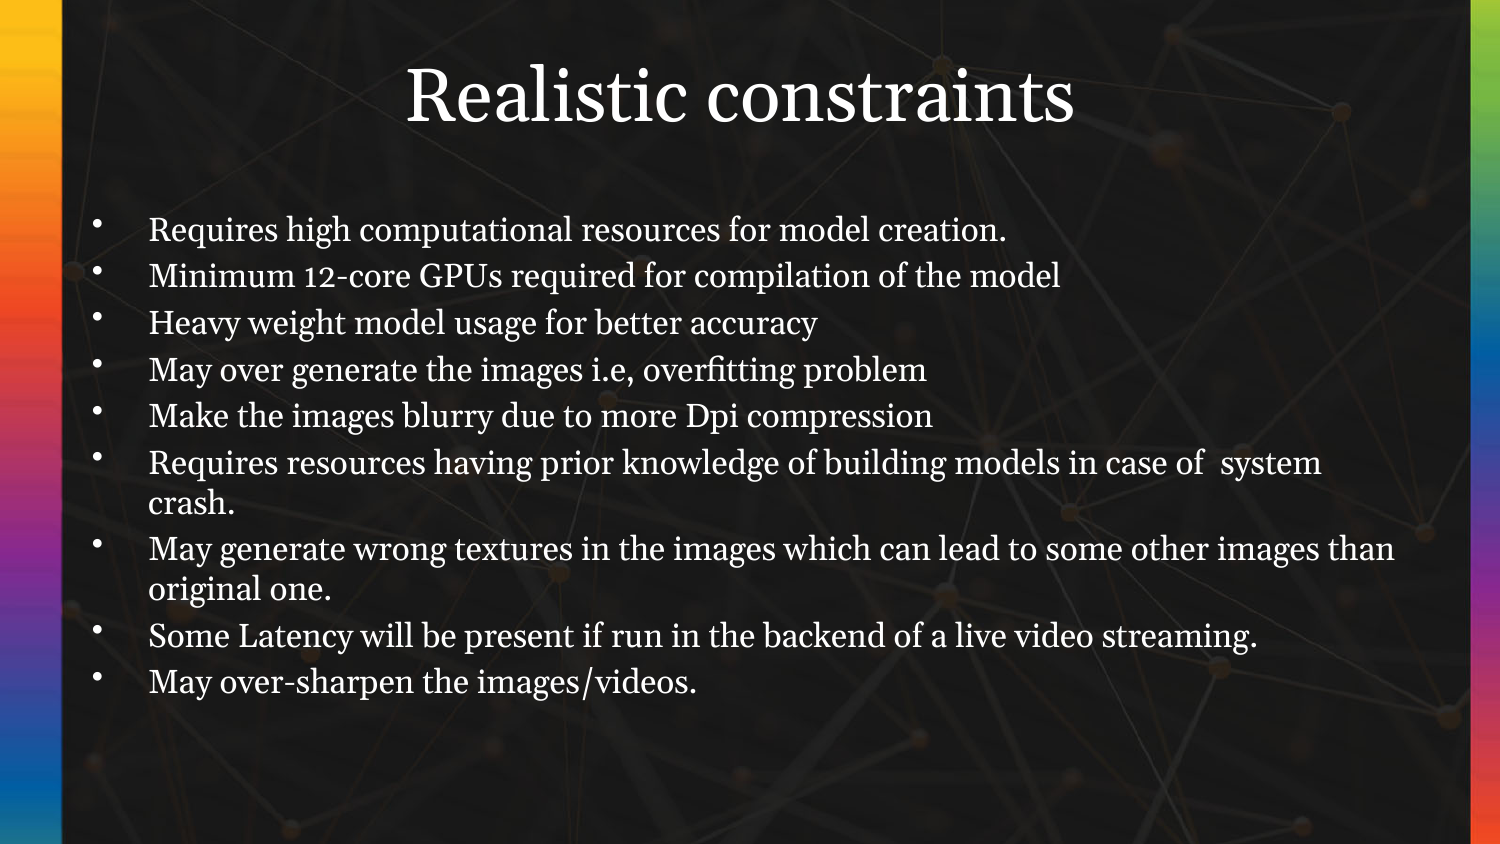

# Realistic constraints
Requires high computational resources for model creation.
Minimum 12-core GPUs required for compilation of the model
Heavy weight model usage for better accuracy
May over generate the images i.e, overfitting problem
Make the images blurry due to more Dpi compression
Requires resources having prior knowledge of building models in case of  system crash.
May generate wrong textures in the images which can lead to some other images than original one.
Some Latency will be present if run in the backend of a live video streaming.
May over-sharpen the images/videos.
20